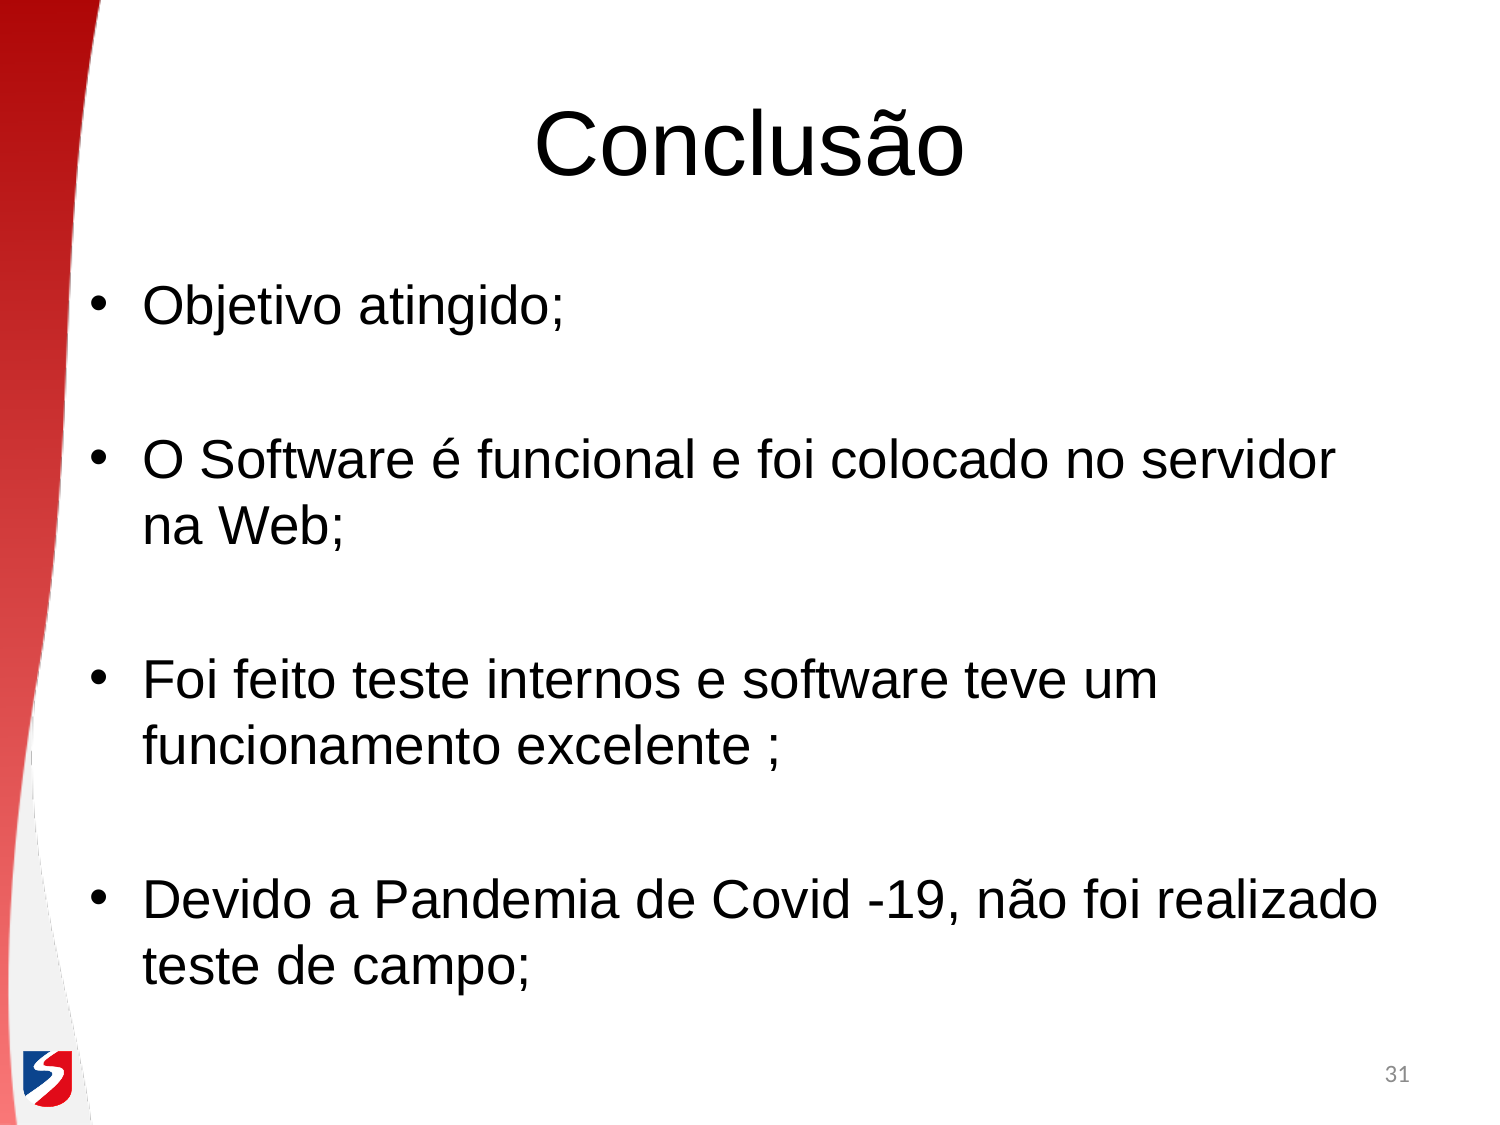

Conclusão
Objetivo atingido;

O Software é funcional e foi colocado no servidor na Web;

Foi feito teste internos e software teve um funcionamento excelente ;

Devido a Pandemia de Covid -19, não foi realizado teste de campo;

31